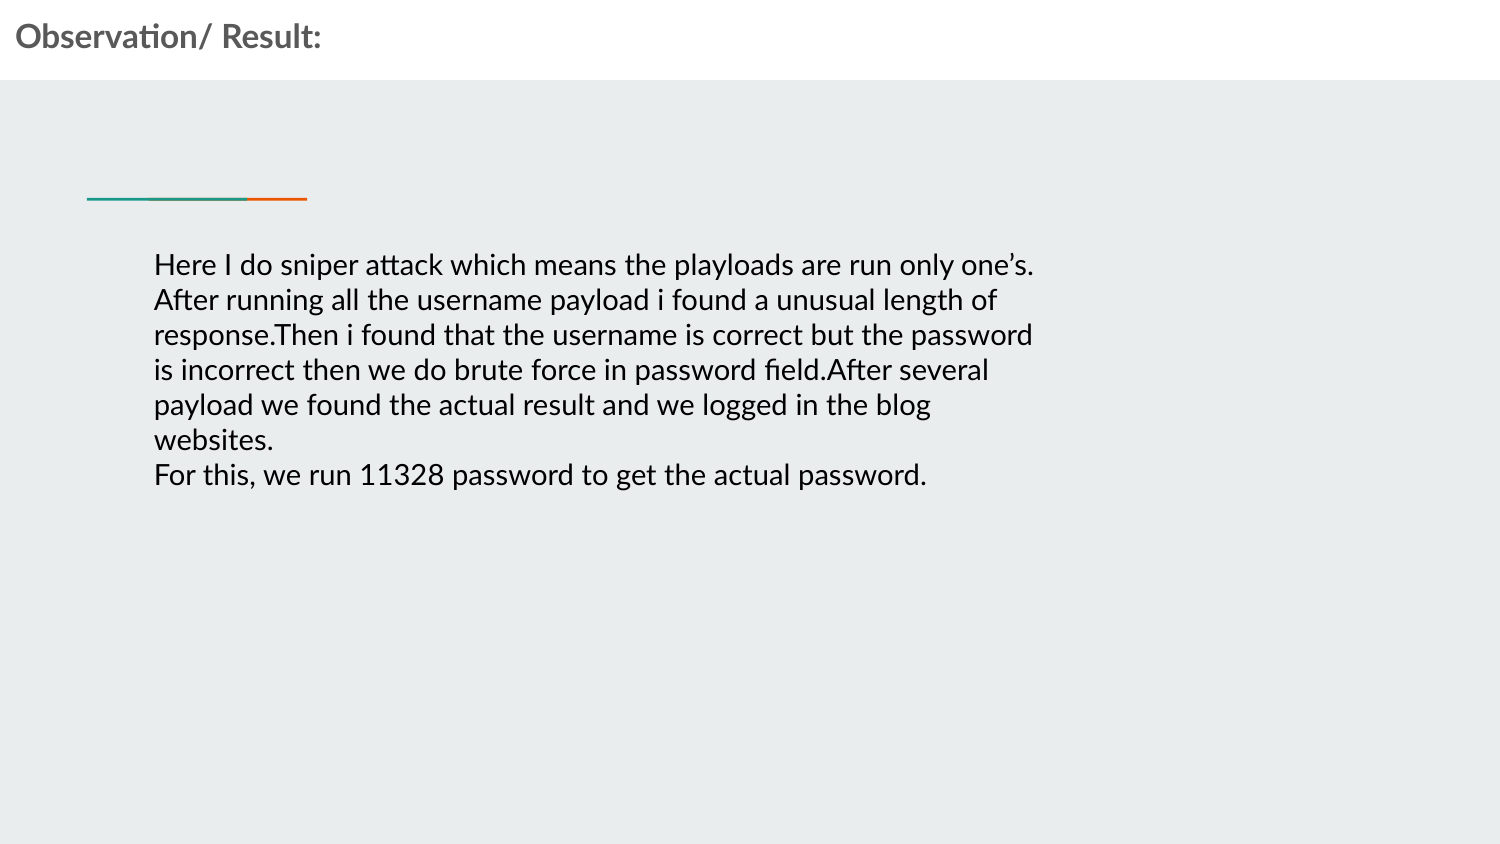

Observation/ Result:
Here I do sniper attack which means the playloads are run only one’s. After running all the username payload i found a unusual length of response.Then i found that the username is correct but the password is incorrect then we do brute force in password field.After several payload we found the actual result and we logged in the blog websites.
For this, we run 11328 password to get the actual password.